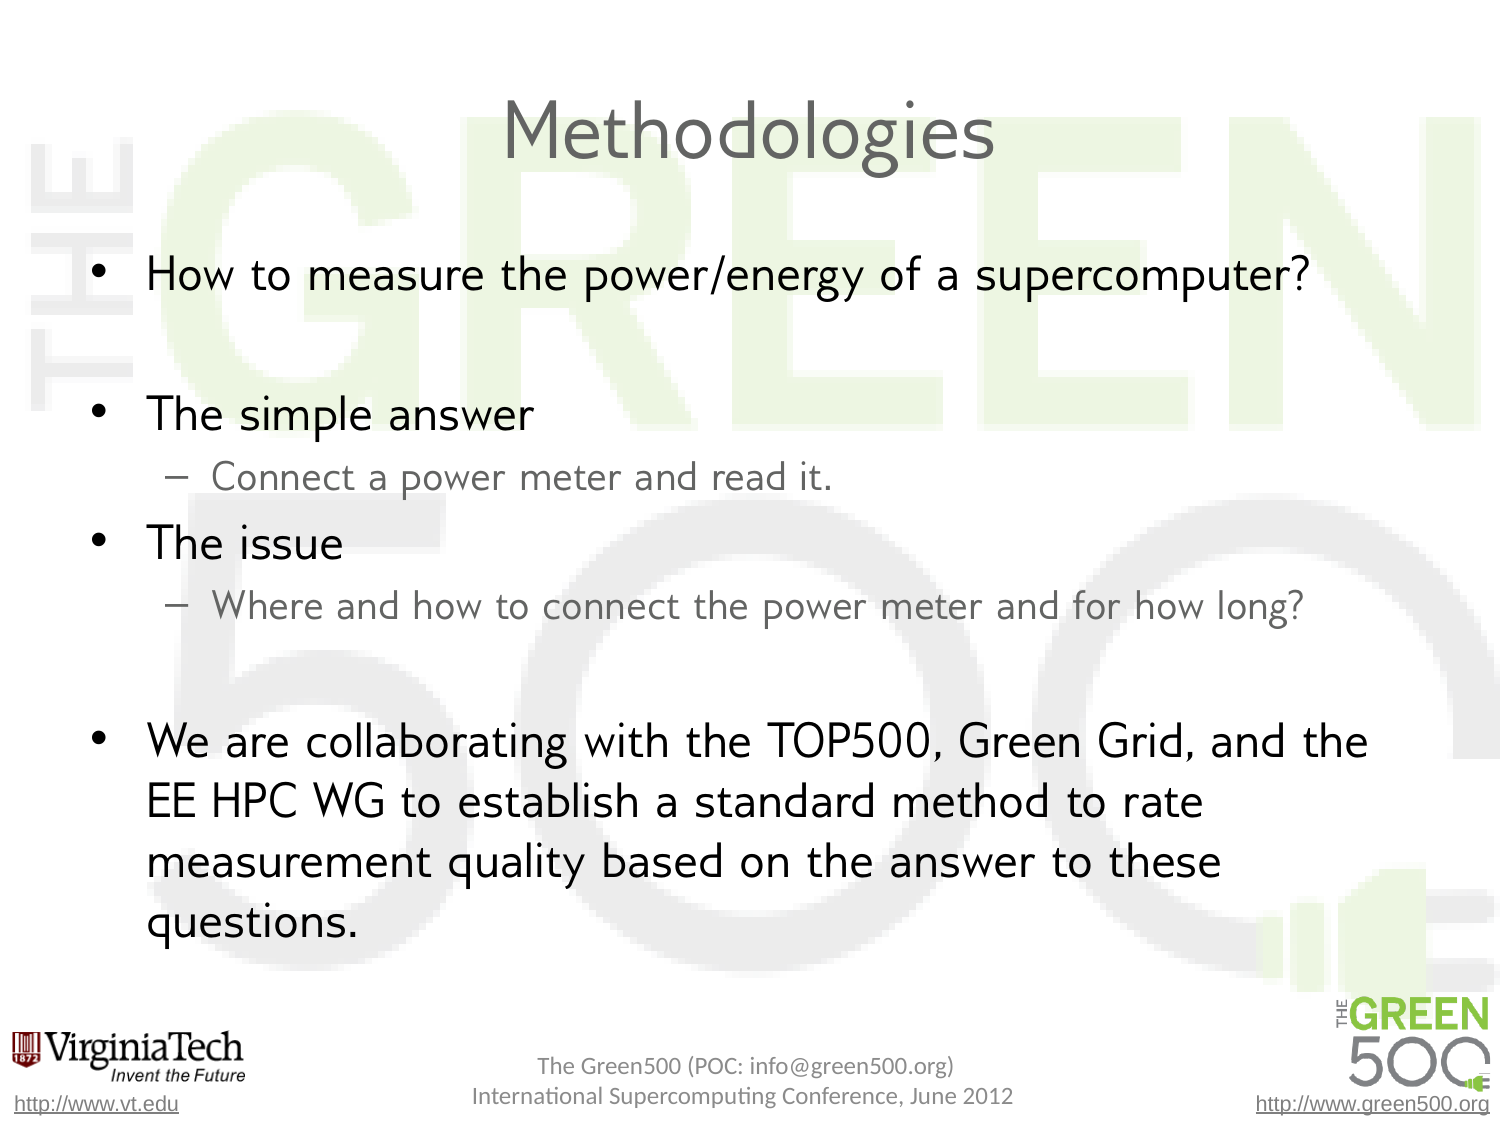

# Methodologies
How to measure the power/energy of a supercomputer?

The simple answer
Connect a power meter and read it.
The issue
Where and how to connect the power meter and for how long?

We are collaborating with the TOP500, Green Grid, and the EE HPC WG to establish a standard method to rate measurement quality based on the answer to these questions.